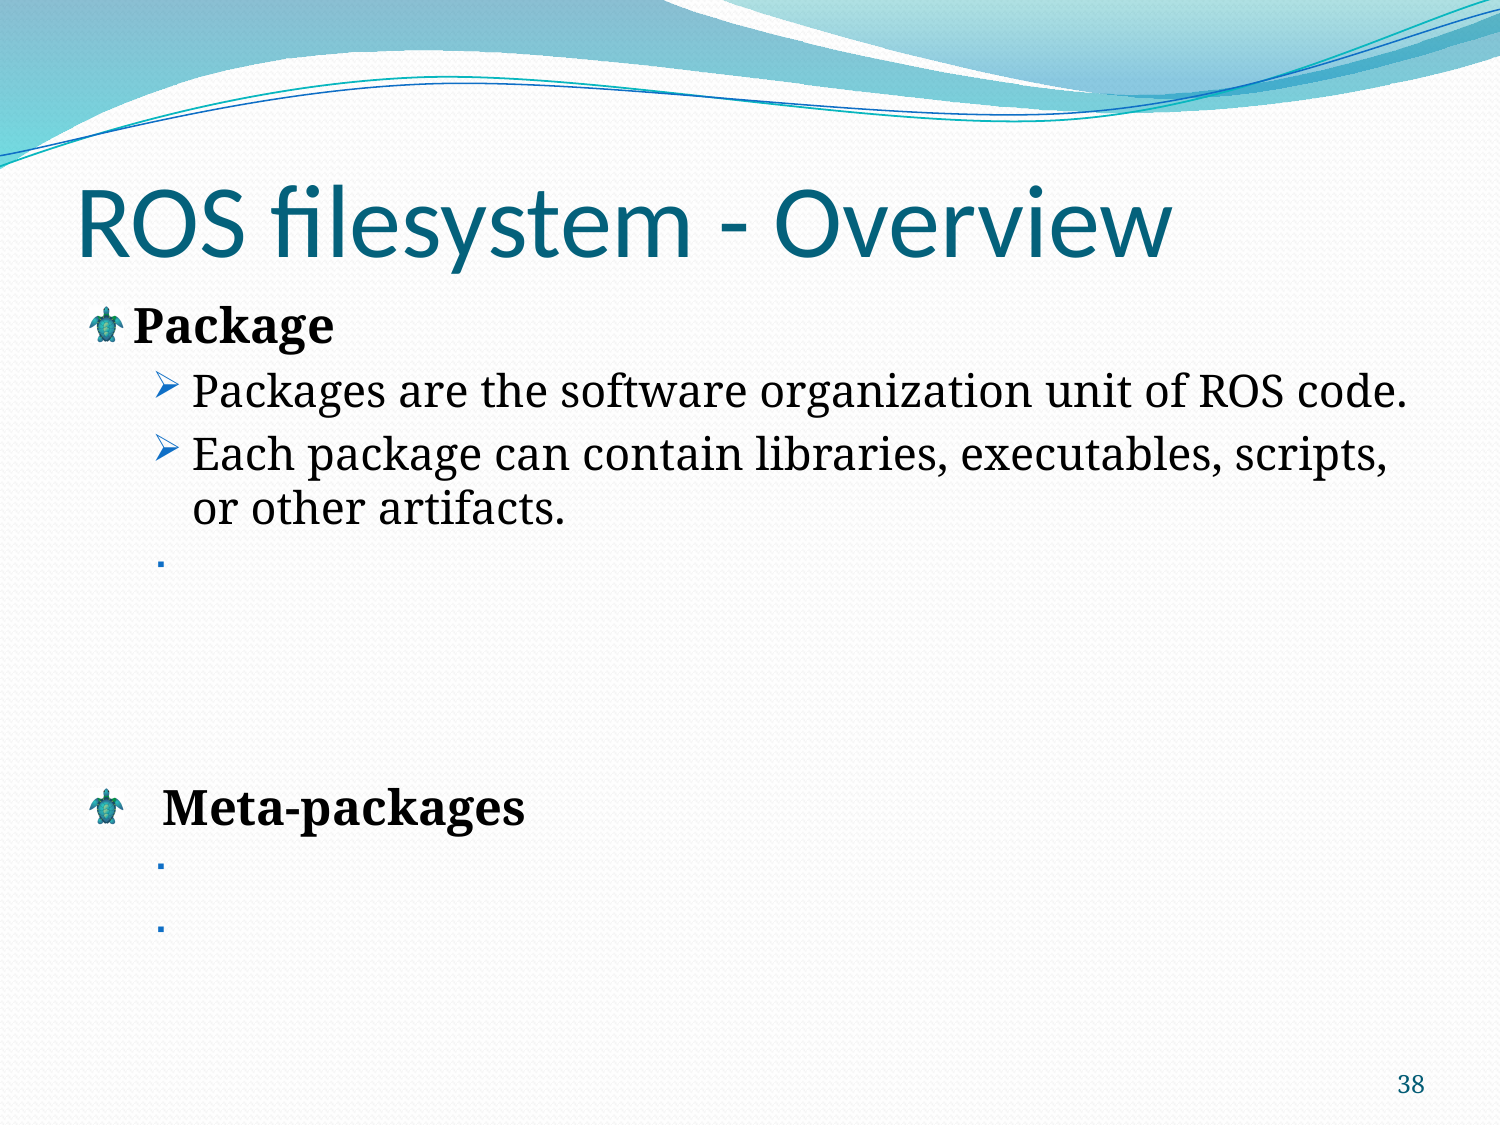

# ROS filesystem - Overview
Package
Packages are the software organization unit of ROS code.
Each package can contain libraries, executables, scripts, or other artifacts.

Meta-packages

38